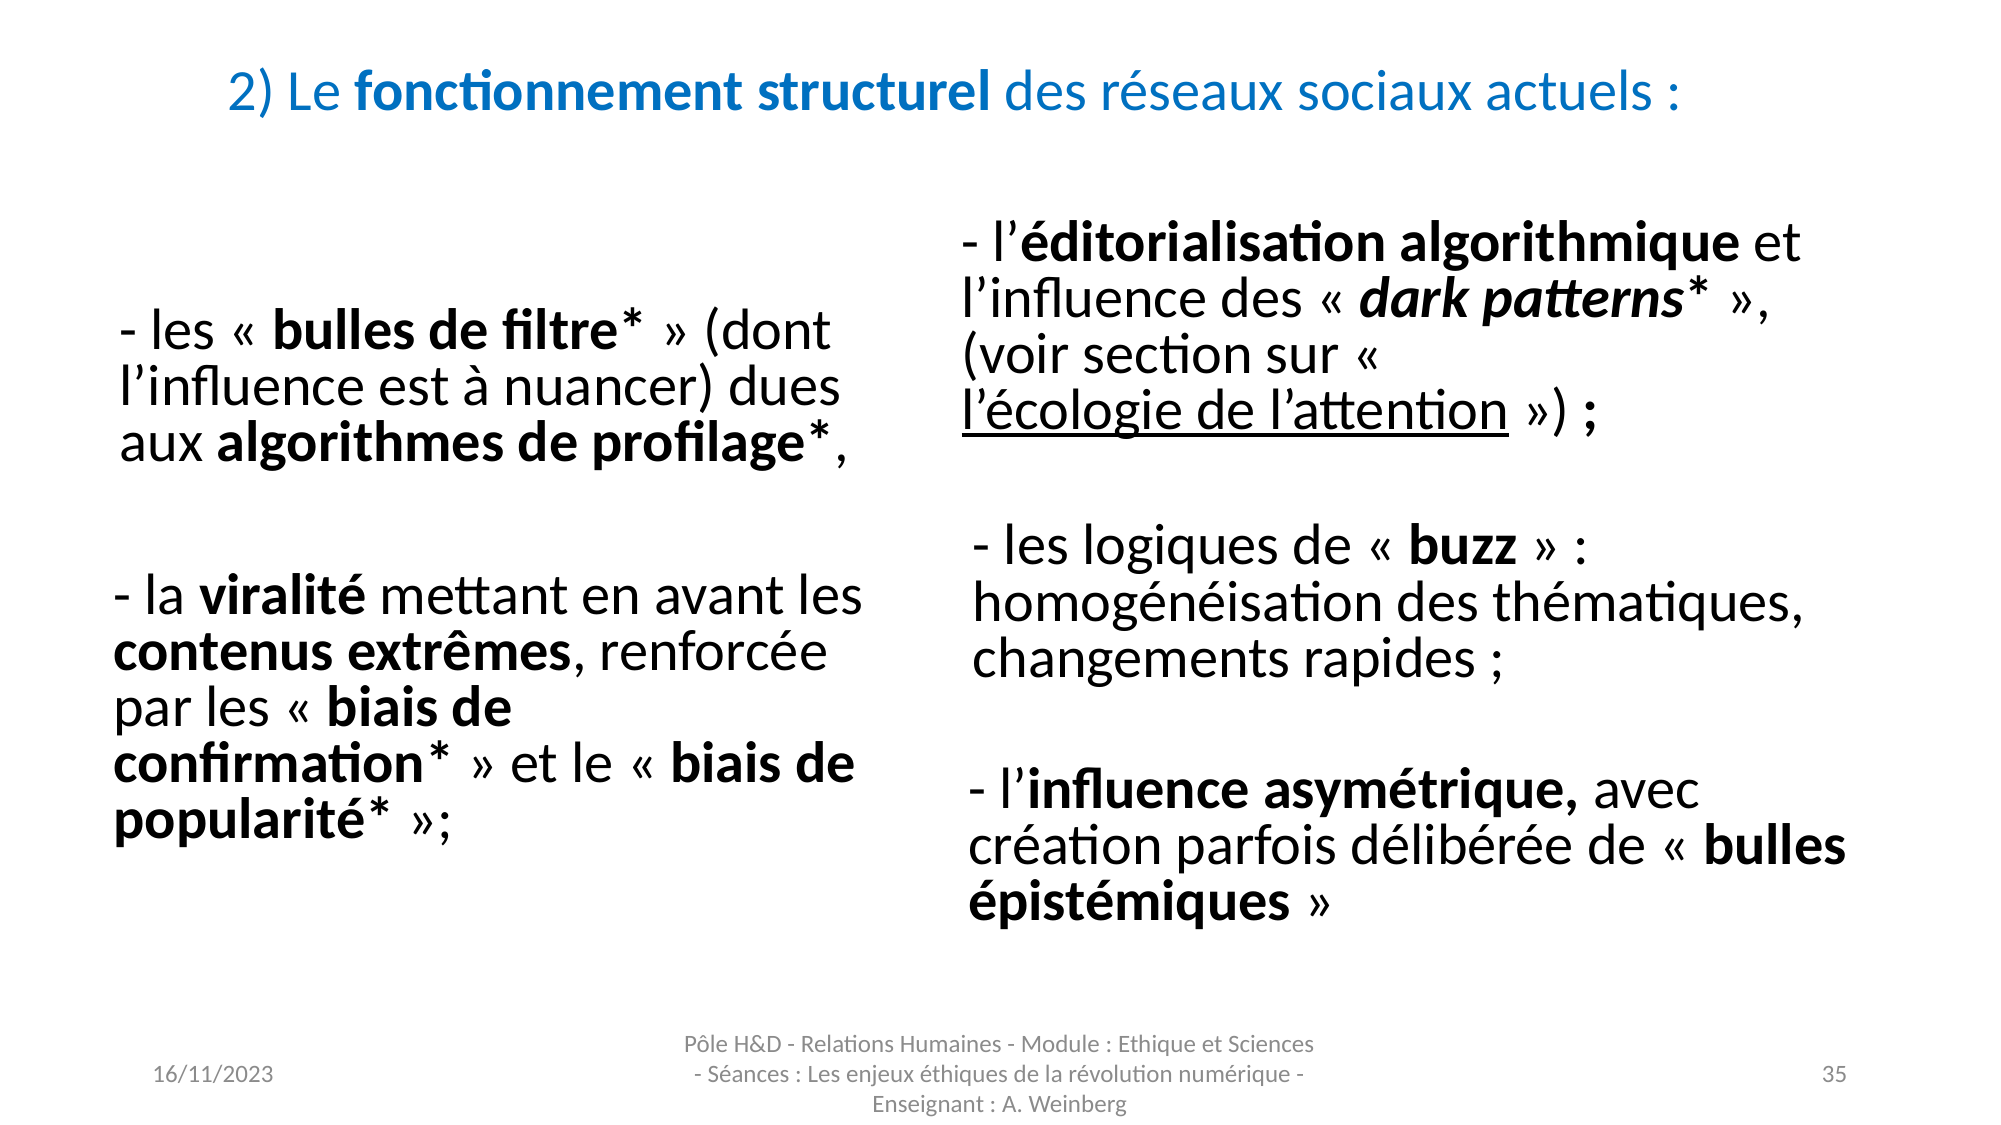

2) Le fonctionnement structurel des réseaux sociaux actuels :
- l’éditorialisation algorithmique et l’influence des « dark patterns* », (voir section sur « l’écologie de l’attention ») ;
- les « bulles de filtre* » (dont l’influence est à nuancer) dues aux algorithmes de profilage*,
- les logiques de « buzz » : homogénéisation des thématiques, changements rapides ;
- la viralité mettant en avant les contenus extrêmes, renforcée par les « biais de confirmation* » et le « biais de popularité* »;
- l’influence asymétrique, avec création parfois délibérée de « bulles épistémiques »
16/11/2023
Pôle H&D - Relations Humaines - Module : Ethique et Sciences - Séances : Les enjeux éthiques de la révolution numérique - Enseignant : A. Weinberg
35